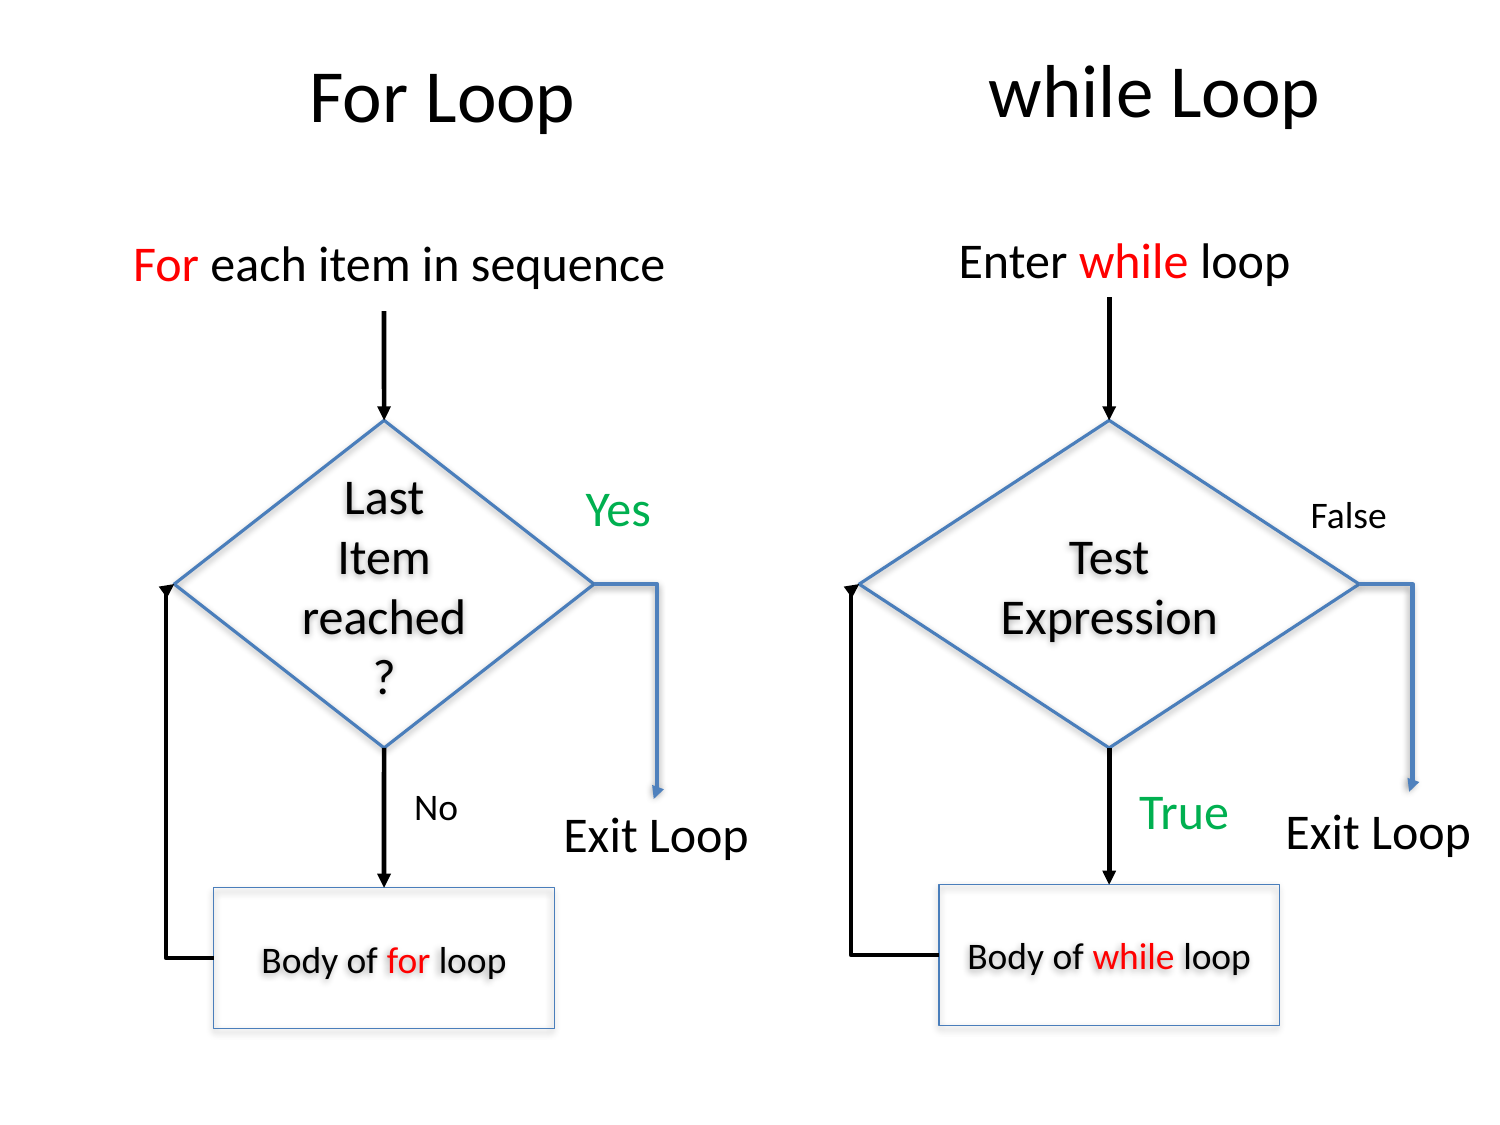

while Loop
# For Loop
Enter while loop
For each item in sequence
Last
Item reached?
Test Expression
Yes
False
True
No
Exit Loop
Exit Loop
Body of while loop
Body of for loop